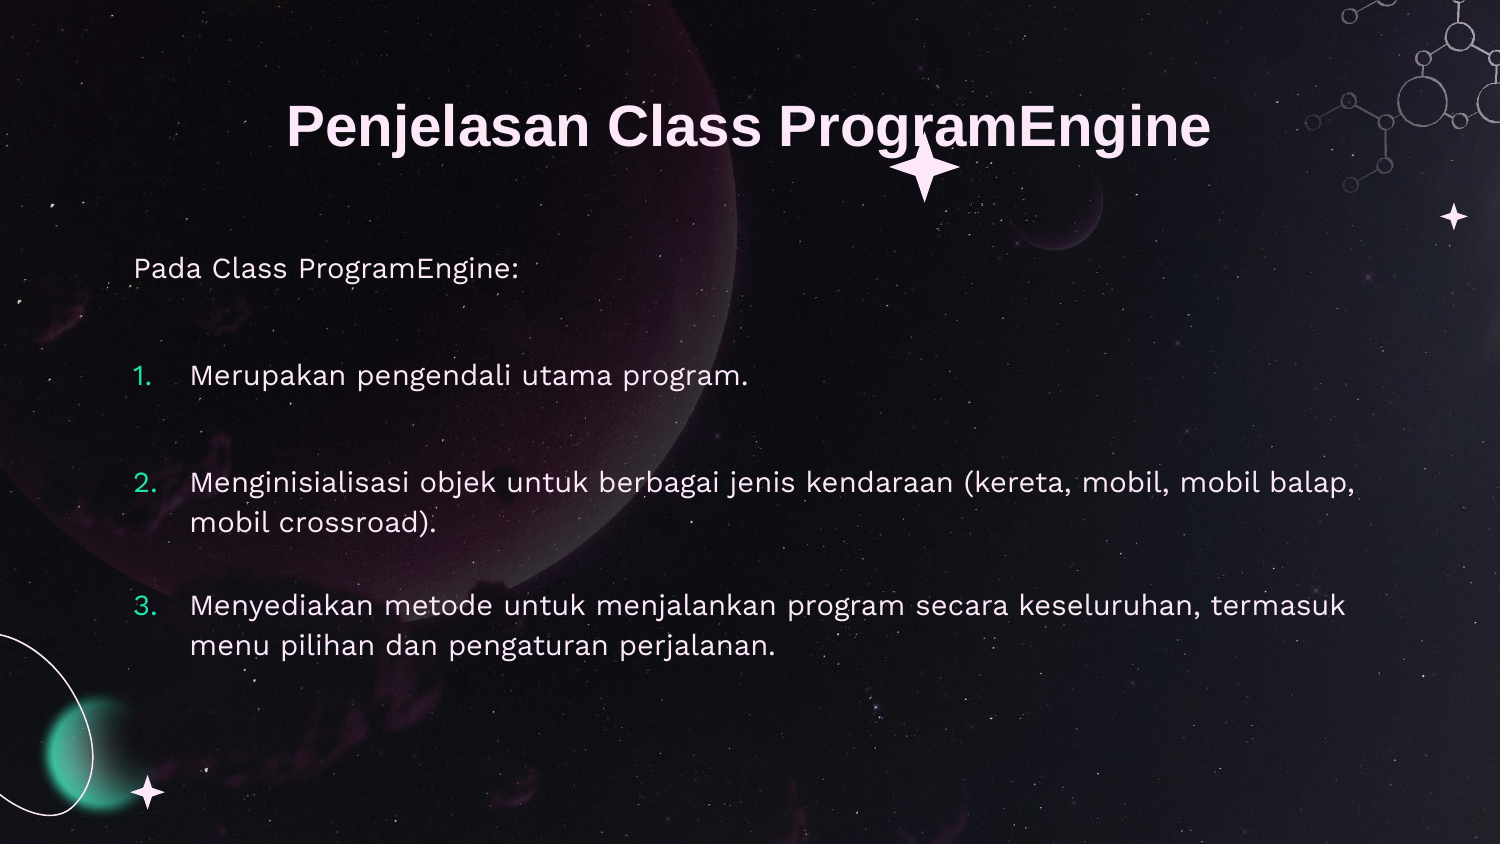

# Penjelasan Class ProgramEngine

Pada Class ProgramEngine:
Merupakan pengendali utama program.
Menginisialisasi objek untuk berbagai jenis kendaraan (kereta, mobil, mobil balap, mobil crossroad).

Menyediakan metode untuk menjalankan program secara keseluruhan, termasuk menu pilihan dan pengaturan perjalanan.